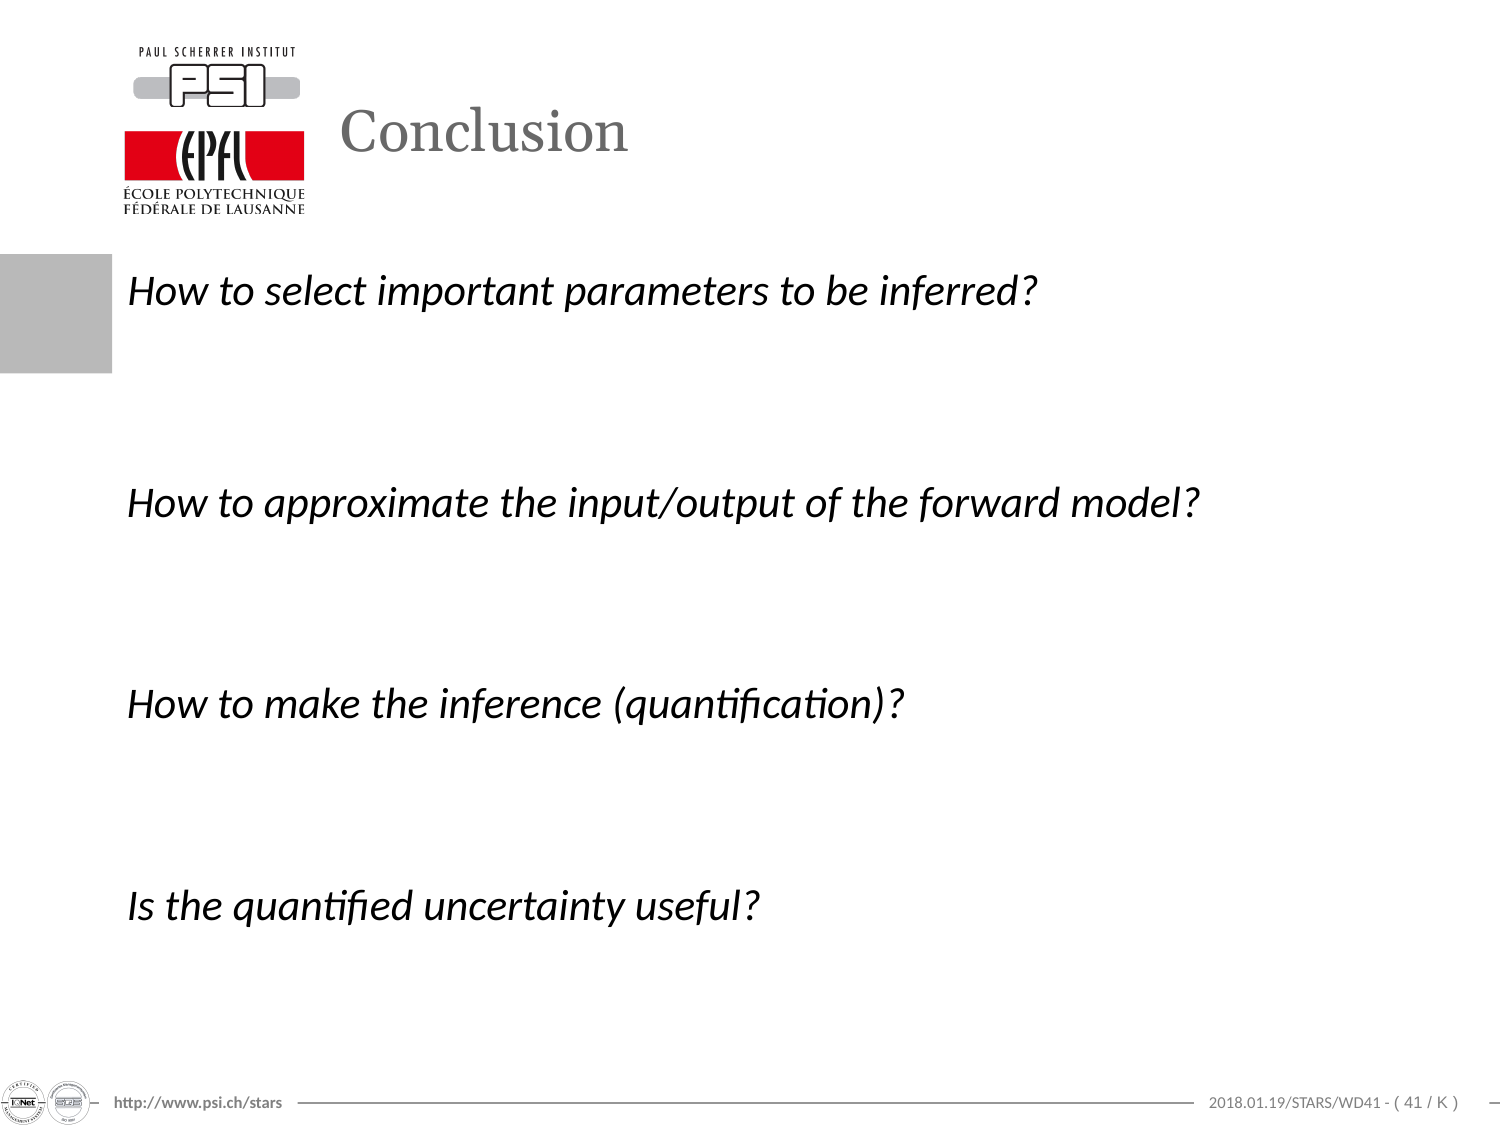

# Conclusion
How to select important parameters to be inferred?
How to approximate the input/output of the forward model?
How to make the inference (quantification)?
Is the quantified uncertainty useful?